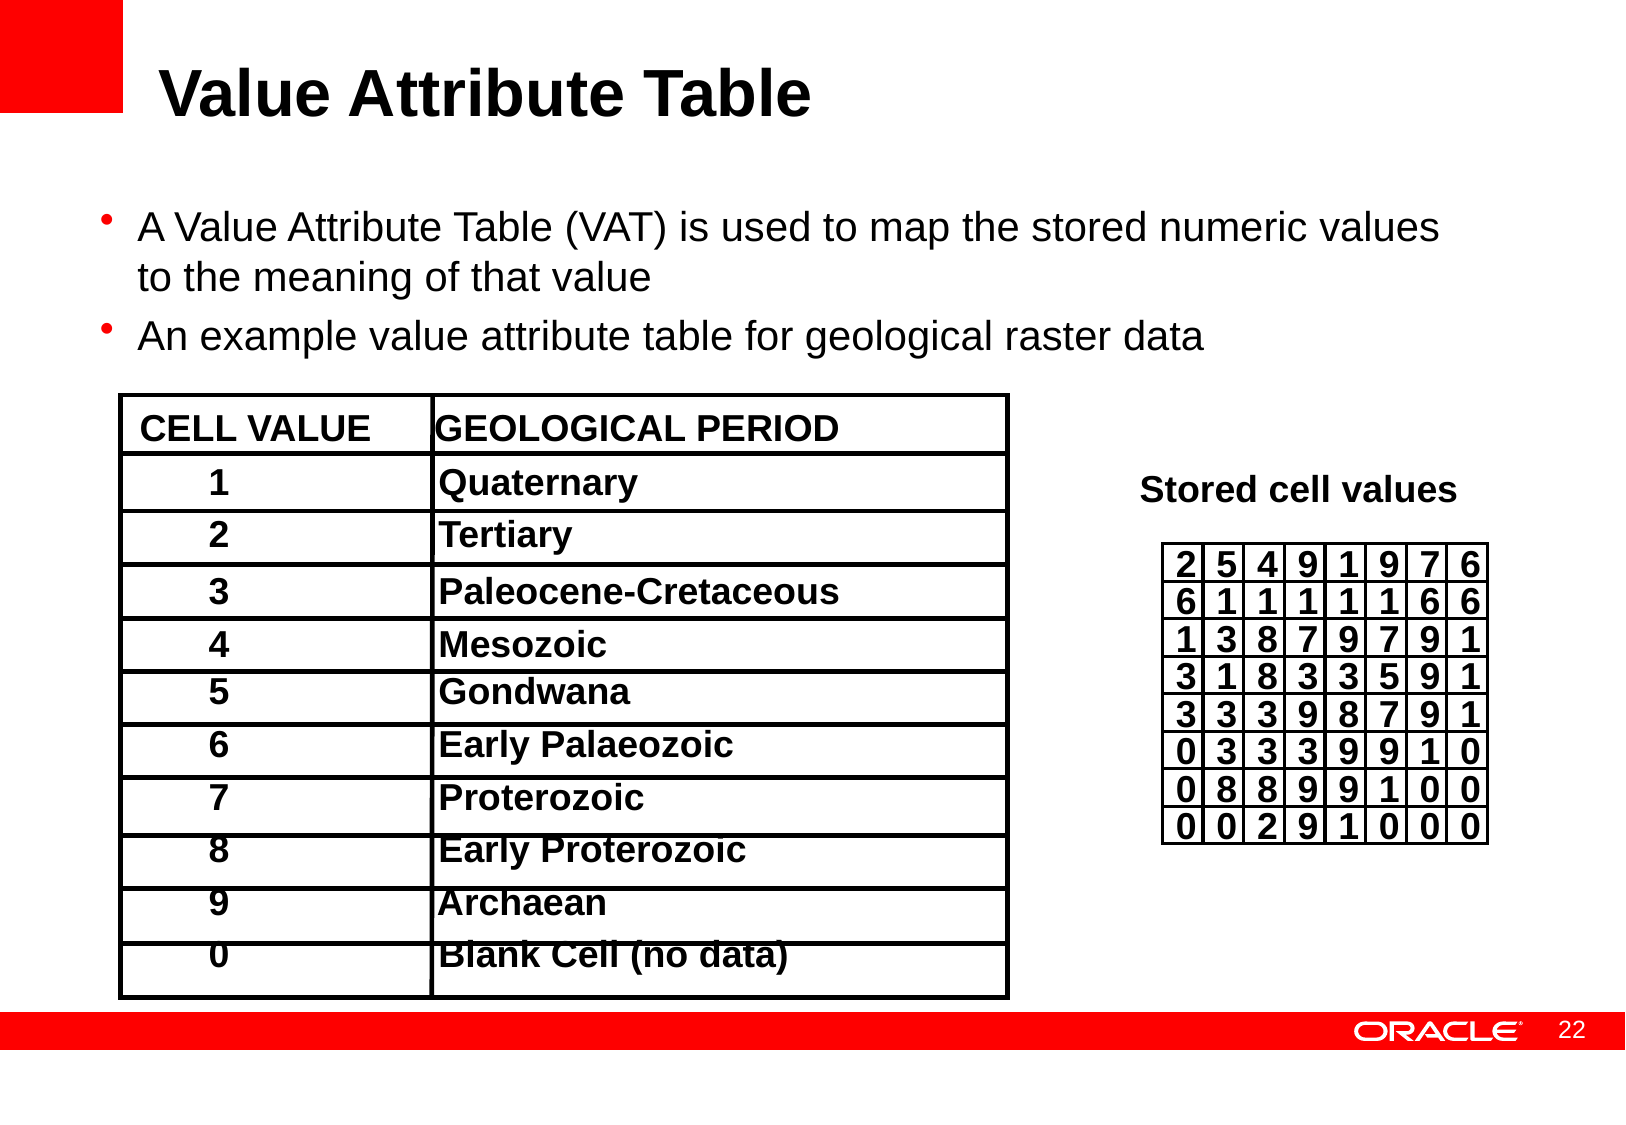

# Value Attribute Table
A Value Attribute Table (VAT) is used to map the stored numeric values to the meaning of that value
An example value attribute table for geological raster data

CELL VALUE      GEOLOGICAL PERIOD
   1                    Quaternary
   2                    Tertiary
   3                    Paleocene-Cretaceous
   4                    Mesozoic
   5                    Gondwana
   6                    Early Palaeozoic
   7                    Proterozoic
   8                    Early Proterozoic
   9                    Archaean
   0                    Blank Cell (no data)
Stored cell values
2

5

4

9

1

9

7

6

6

1

1

1

1

1

6

6

1

3

8

7

9

7

9

1

3

1

8

3

3

5

9

1

3

3

3

9

8

7

9

1

0

3

3

3

9

9

1

0

0

8

8

9

9

1

0

0

0

0

2

9

1

0

0

0